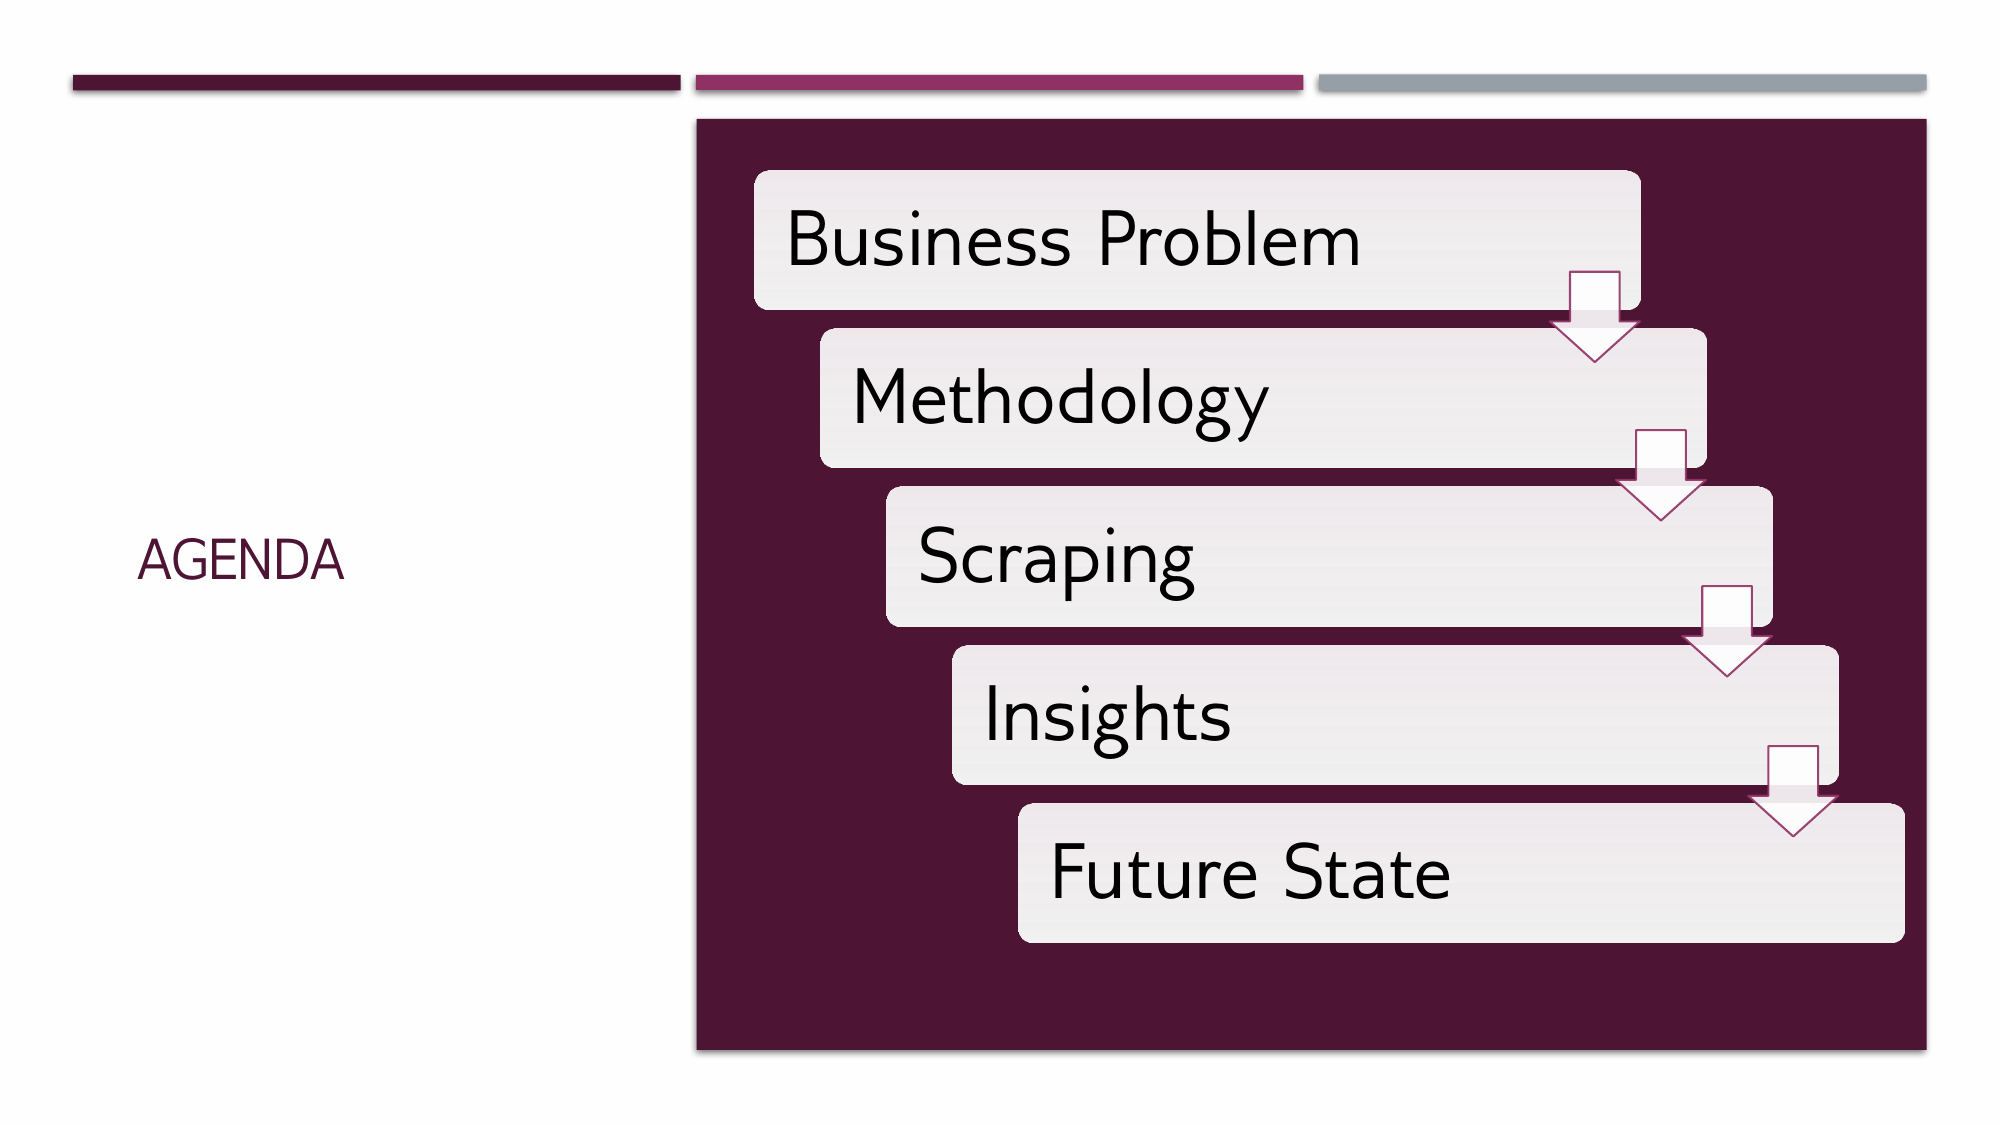

# Agenda
Business Problem
Methodology
Scraping
Insights
Future State